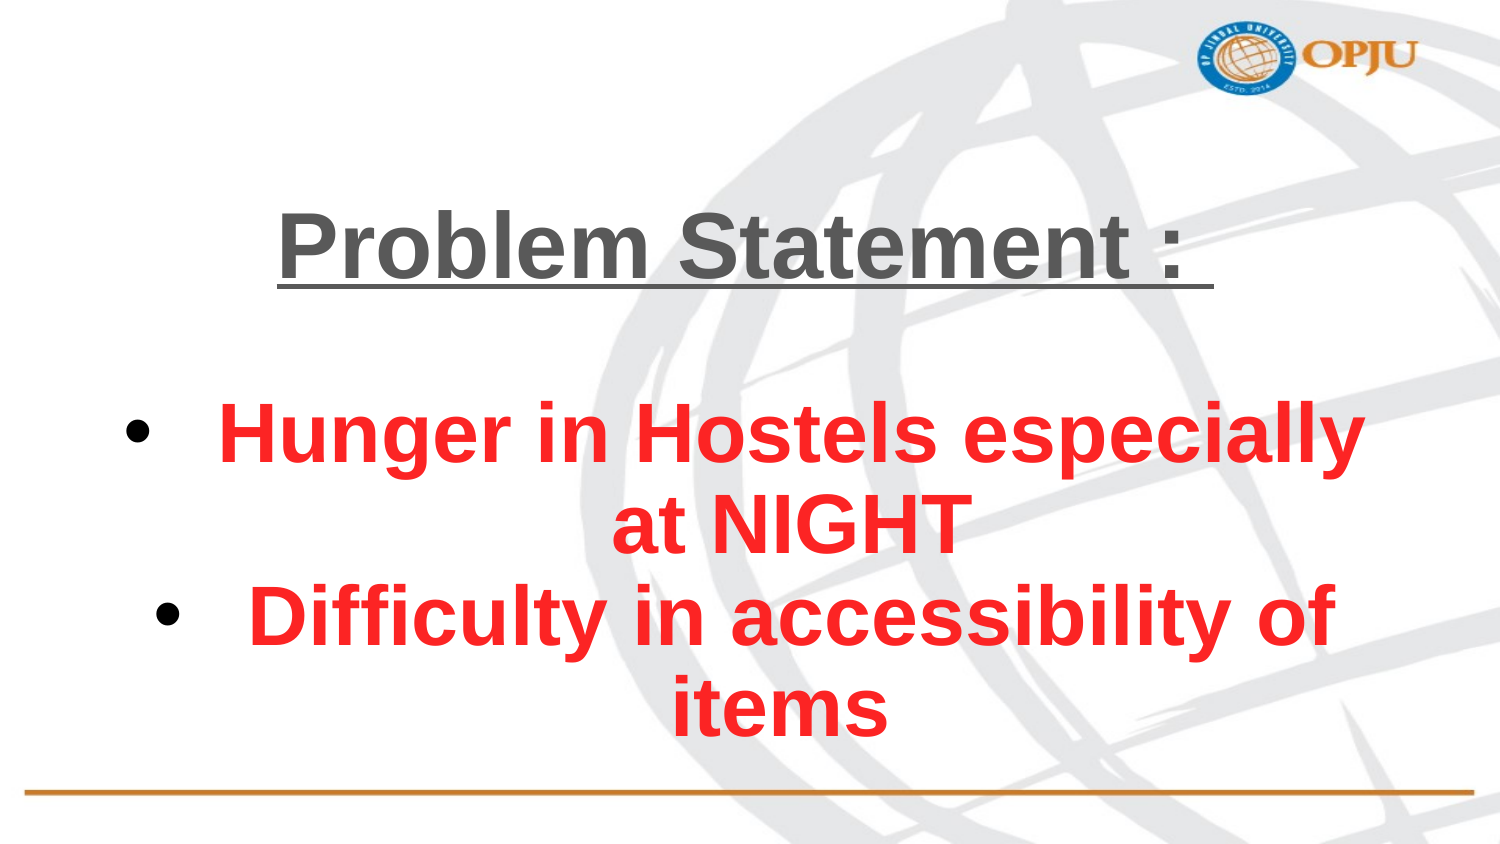

Problem Statement :

Hunger in Hostels especially at NIGHT
Difficulty in accessibility of items